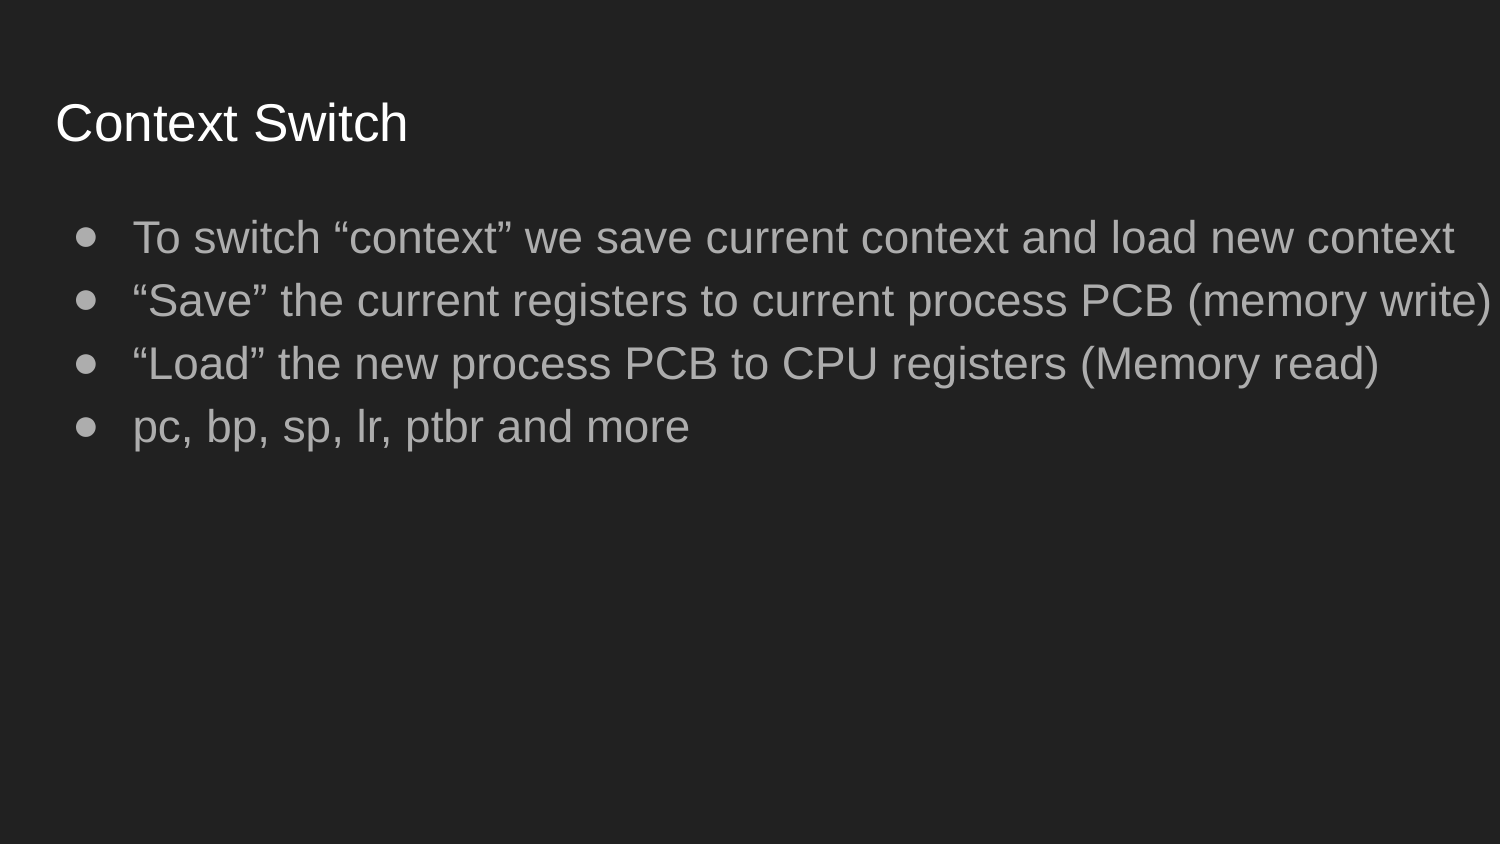

# Context Switch
To switch “context” we save current context and load new context
“Save” the current registers to current process PCB (memory write)
“Load” the new process PCB to CPU registers (Memory read)
pc, bp, sp, lr, ptbr and more